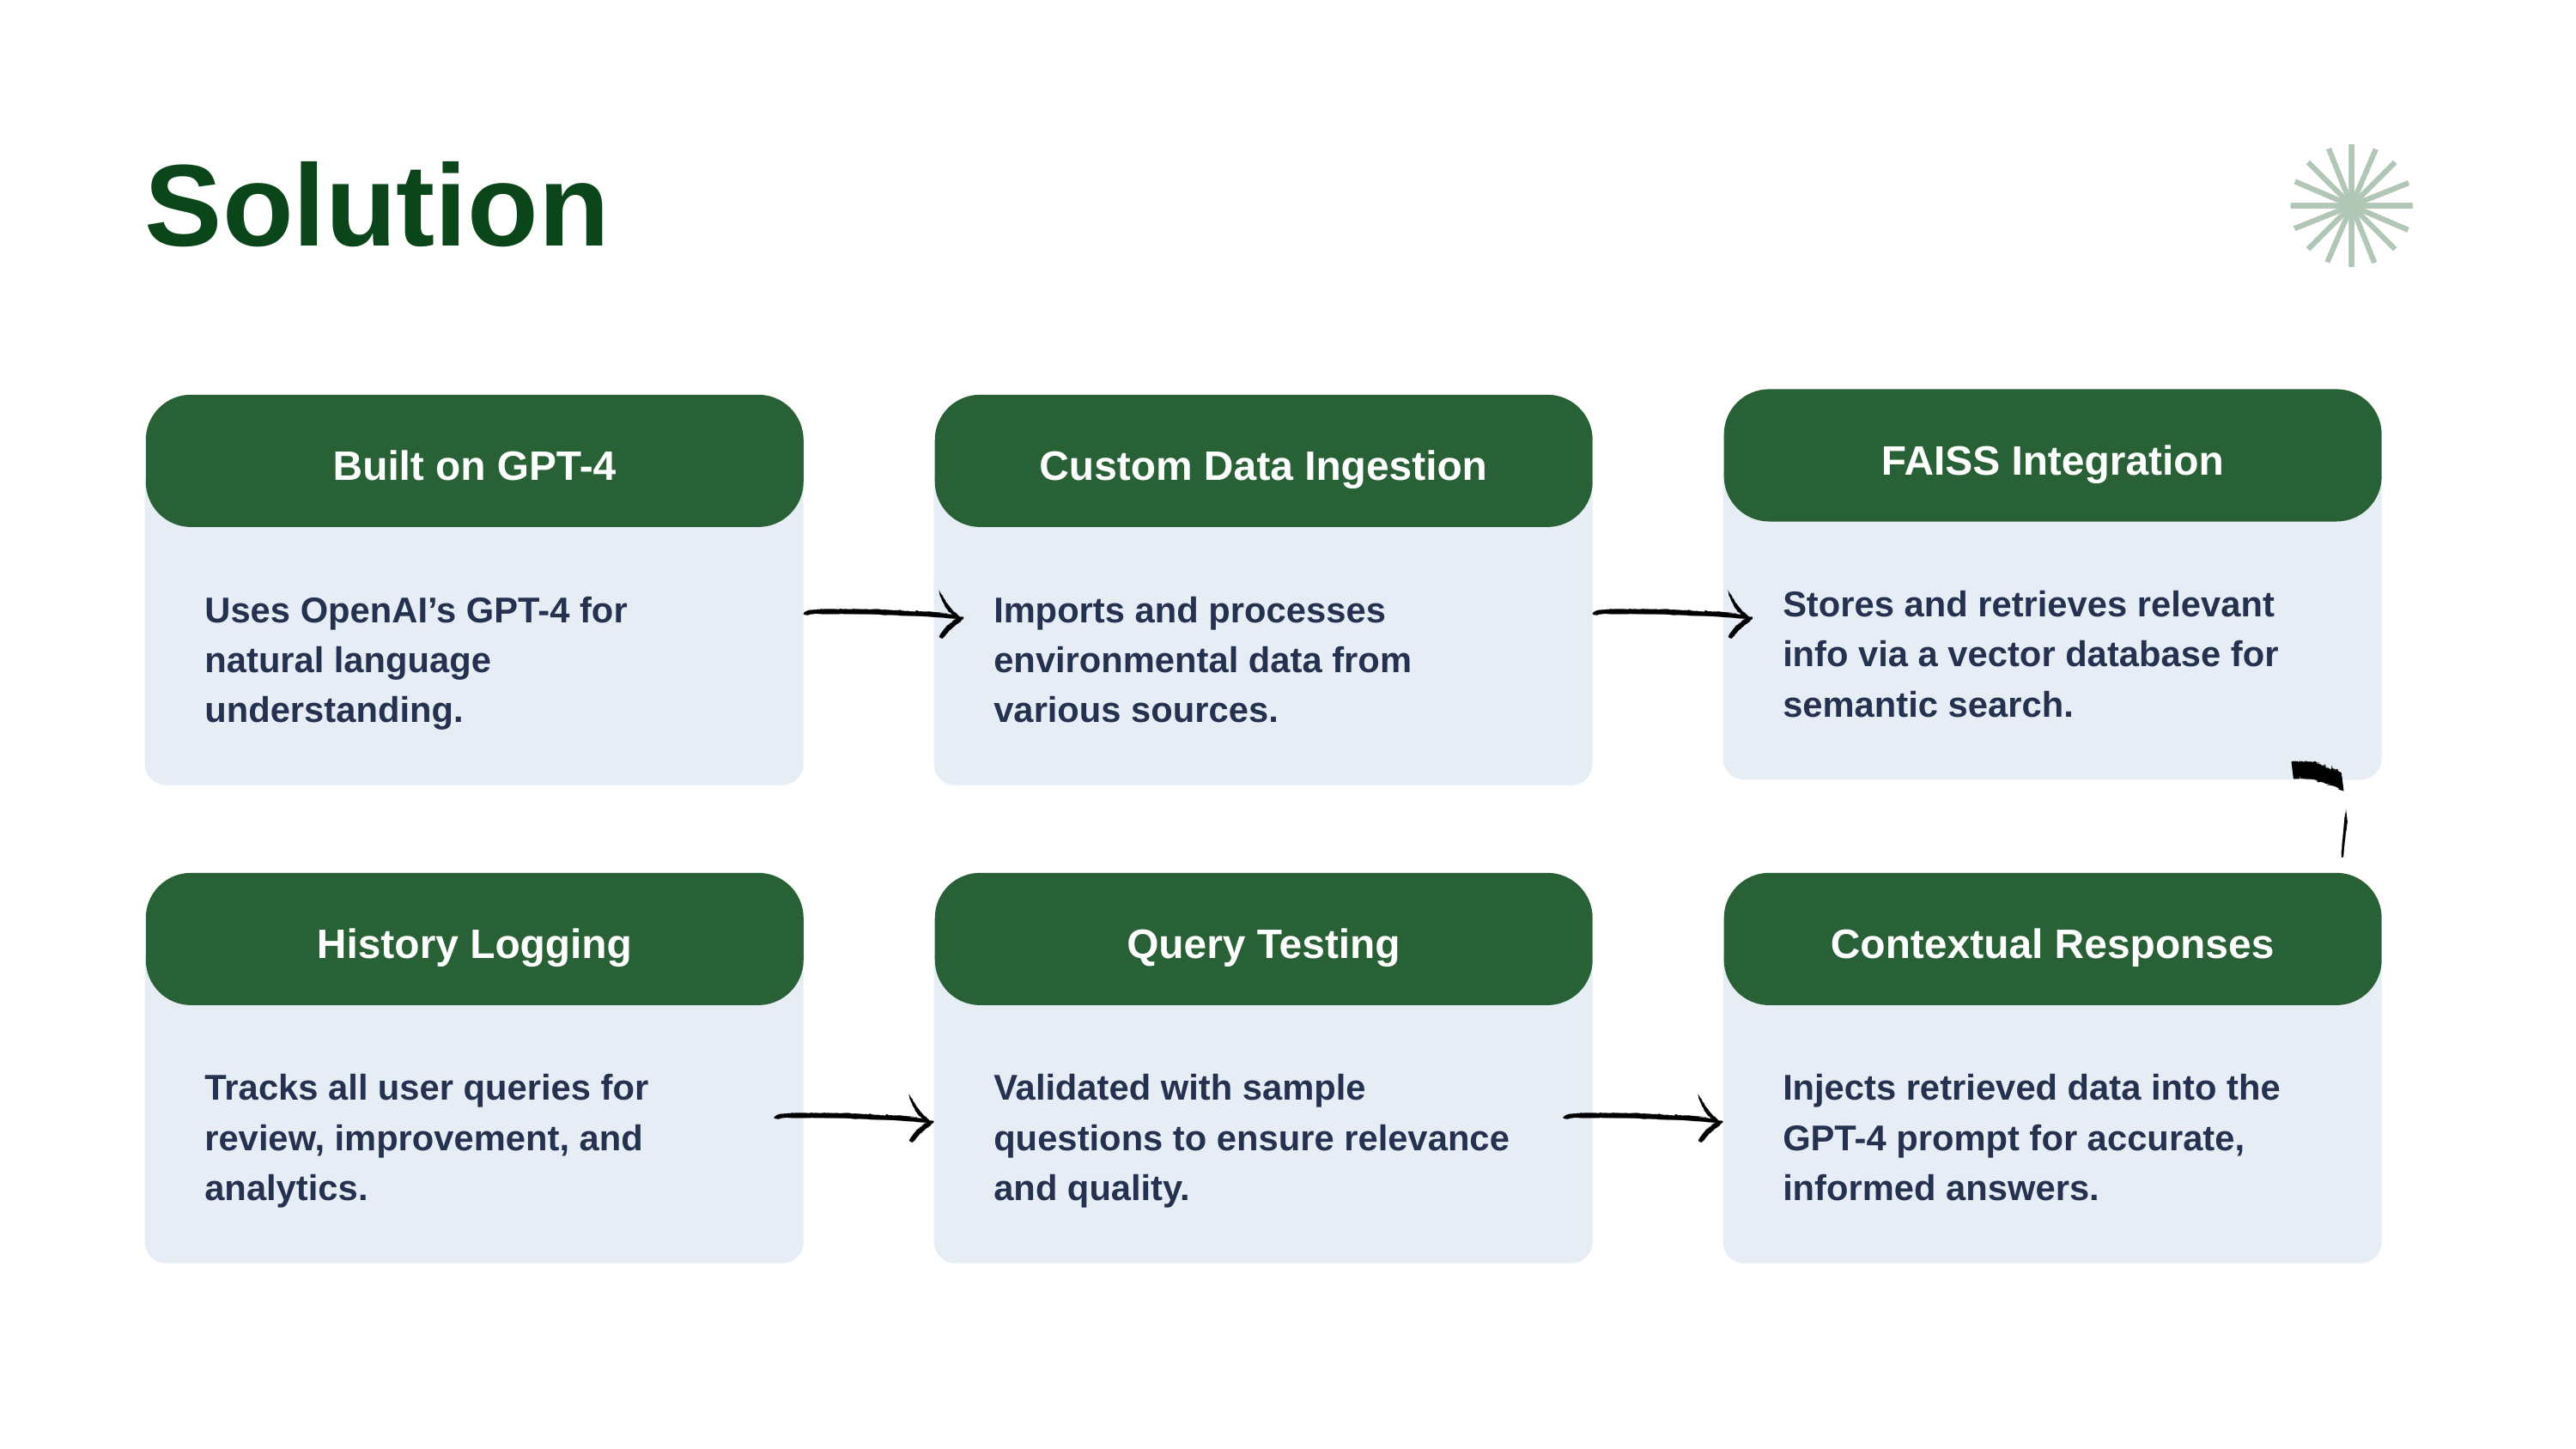

Solution

FAISS Integration

Stores and retrieves relevant info via a vector database for semantic search.

Built on GPT-4

Uses OpenAI’s GPT-4 for natural language understanding.

Custom Data Ingestion

Imports and processes environmental data from various sources.

History Logging

Tracks all user queries for review, improvement, and analytics.

Query Testing

Validated with sample questions to ensure relevance and quality.

Contextual Responses

Injects retrieved data into the GPT-4 prompt for accurate, informed answers.